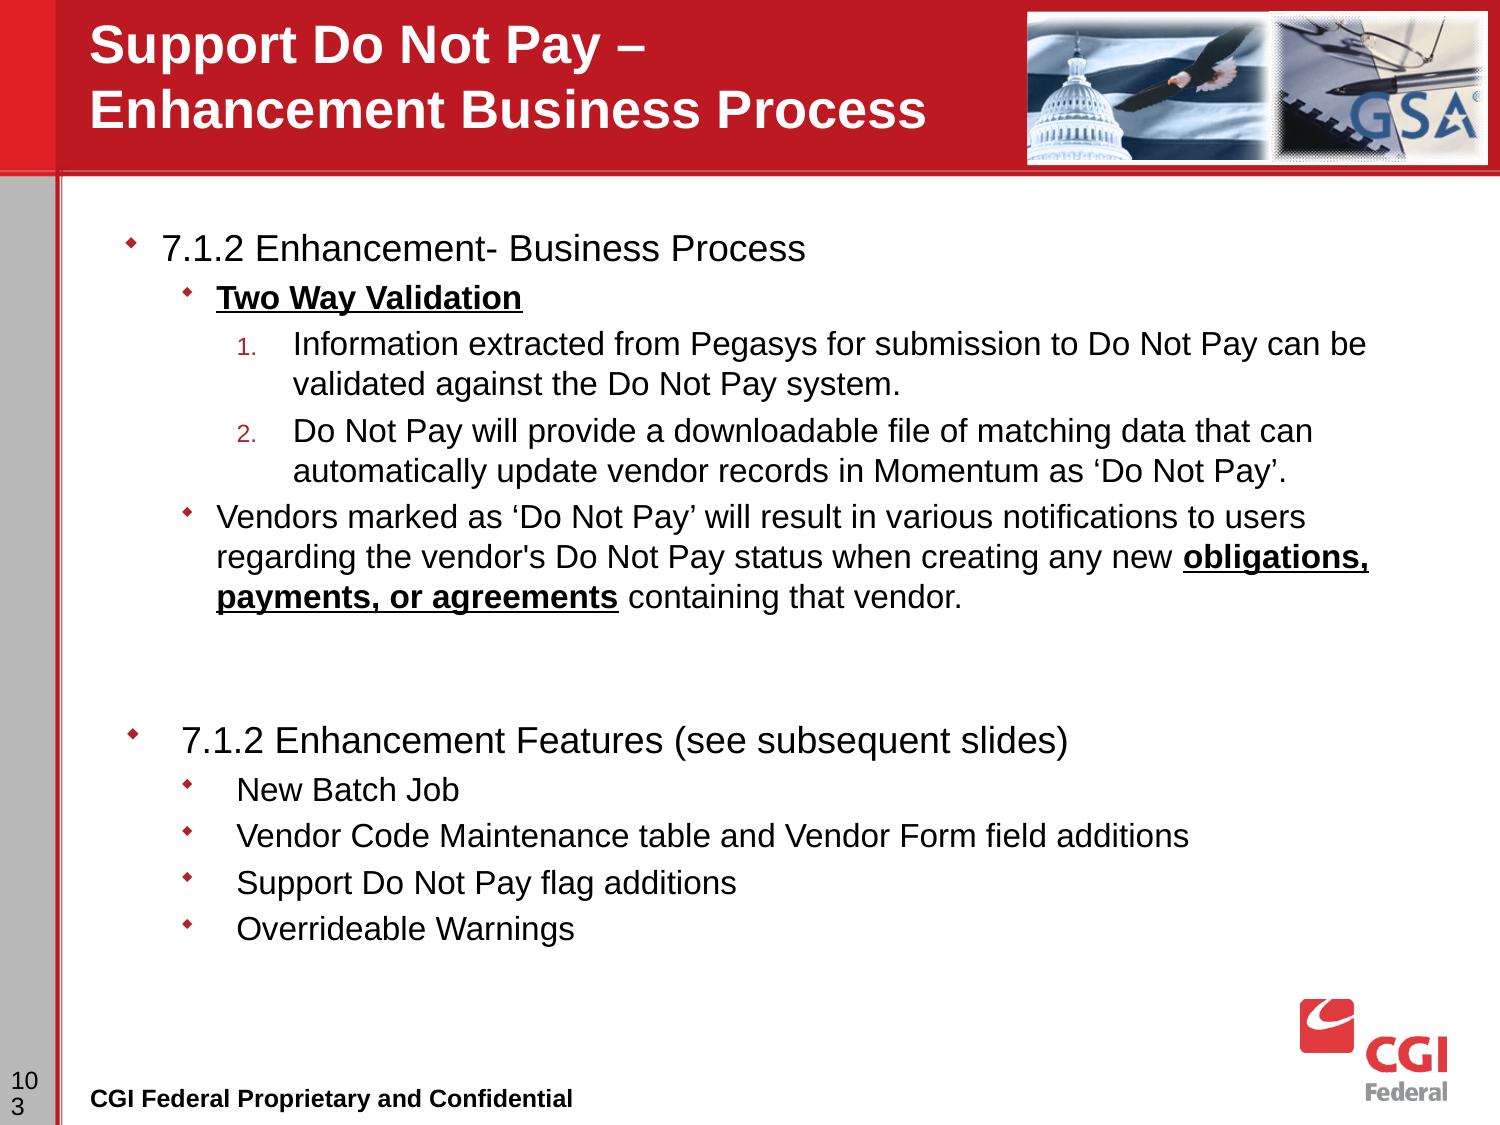

# Support Do Not Pay – Enhancement Business Process
7.1.2 Enhancement- Business Process
Two Way Validation
Information extracted from Pegasys for submission to Do Not Pay can be validated against the Do Not Pay system.
Do Not Pay will provide a downloadable file of matching data that can automatically update vendor records in Momentum as ‘Do Not Pay’.
Vendors marked as ‘Do Not Pay’ will result in various notifications to users regarding the vendor's Do Not Pay status when creating any new obligations, payments, or agreements containing that vendor.

7.1.2 Enhancement Features (see subsequent slides)
New Batch Job
Vendor Code Maintenance table and Vendor Form field additions
Support Do Not Pay flag additions
Overrideable Warnings

103
CGI Federal Proprietary and Confidential